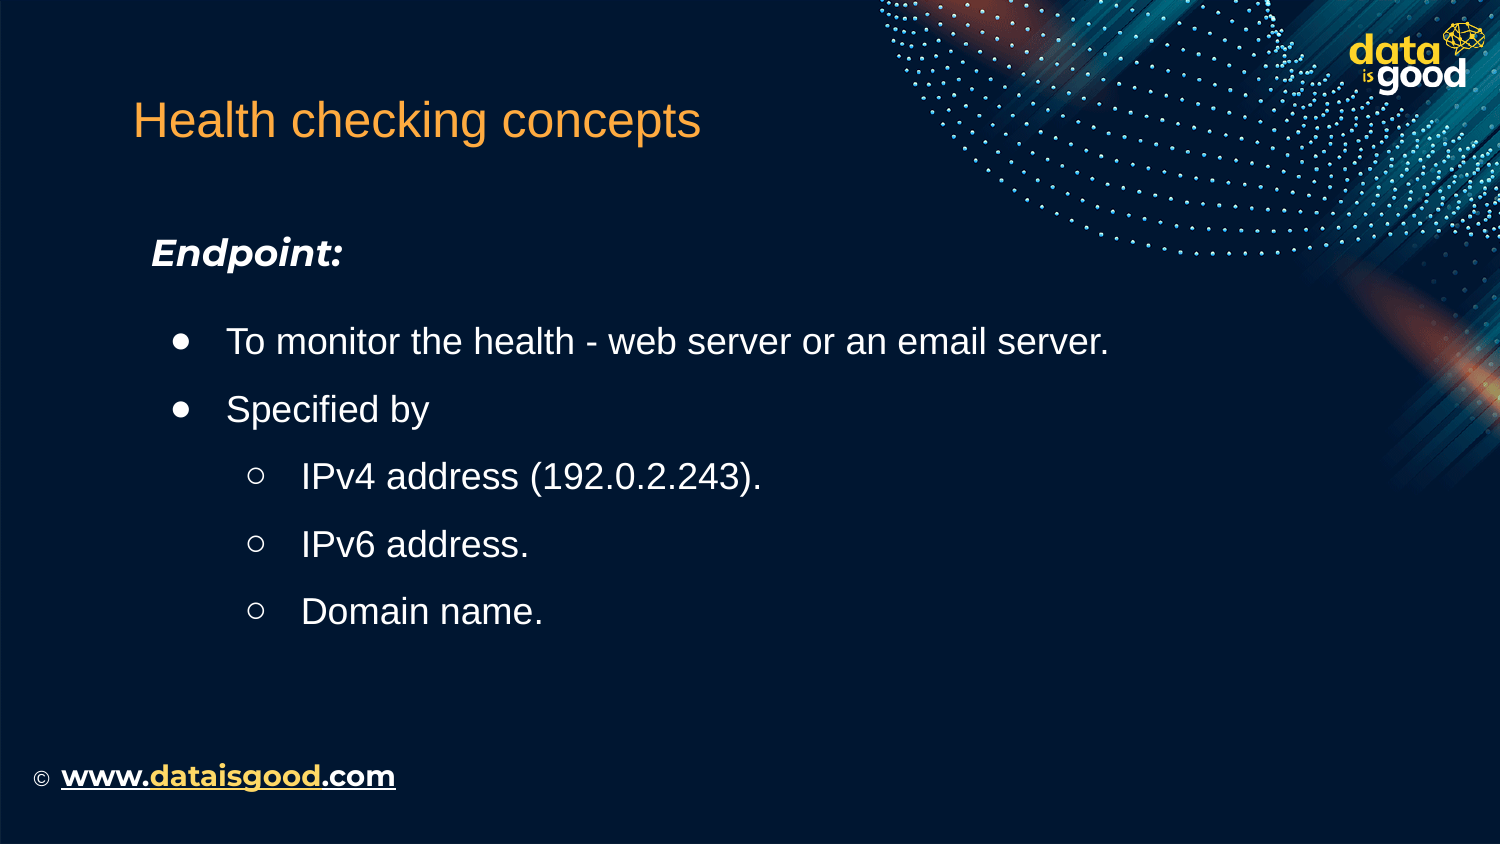

# Health checking concepts
Endpoint:
To monitor the health - web server or an email server.
Specified by
IPv4 address (192.0.2.243).
IPv6 address.
Domain name.